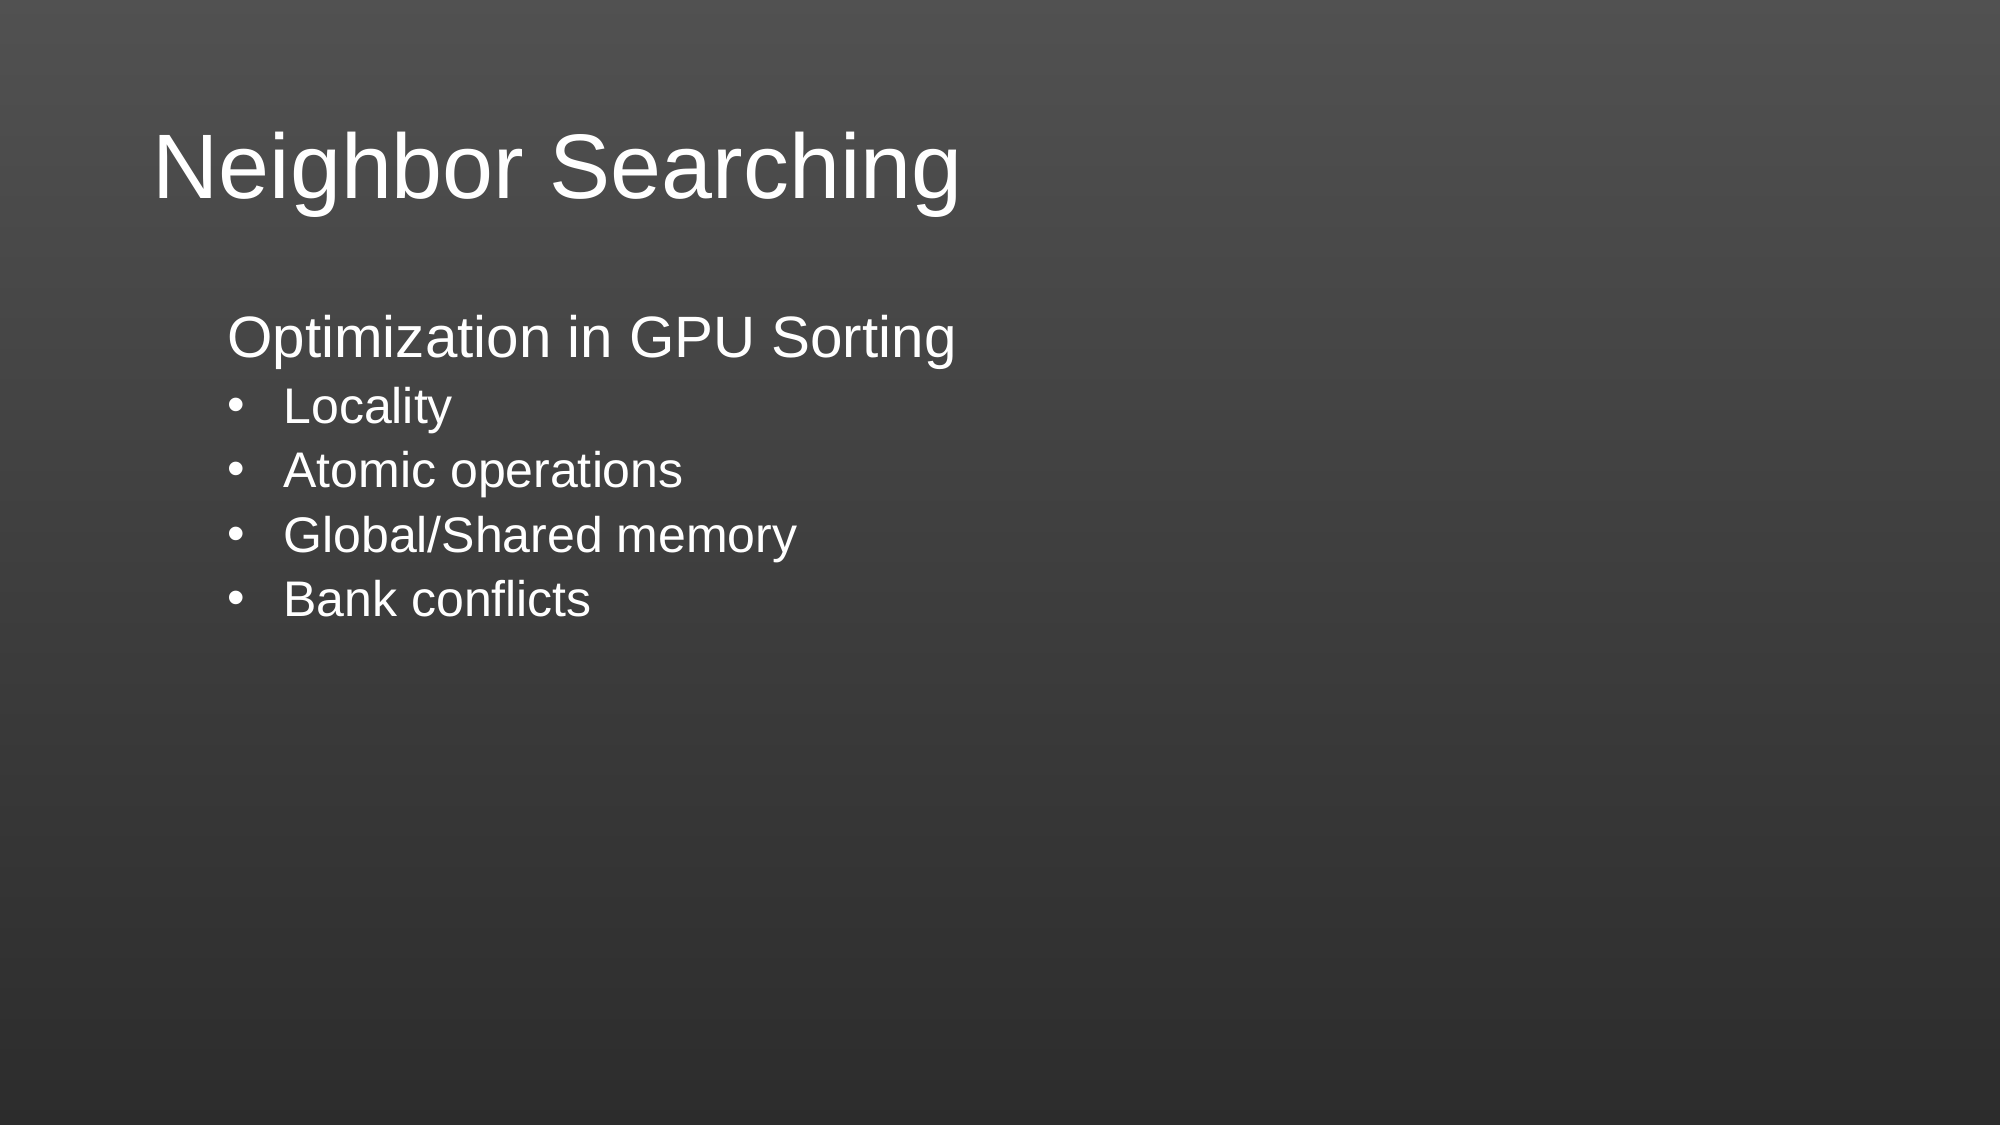

# Neighbor Searching
Optimization in GPU Sorting
Locality
Atomic operations
Global/Shared memory
Bank conflicts